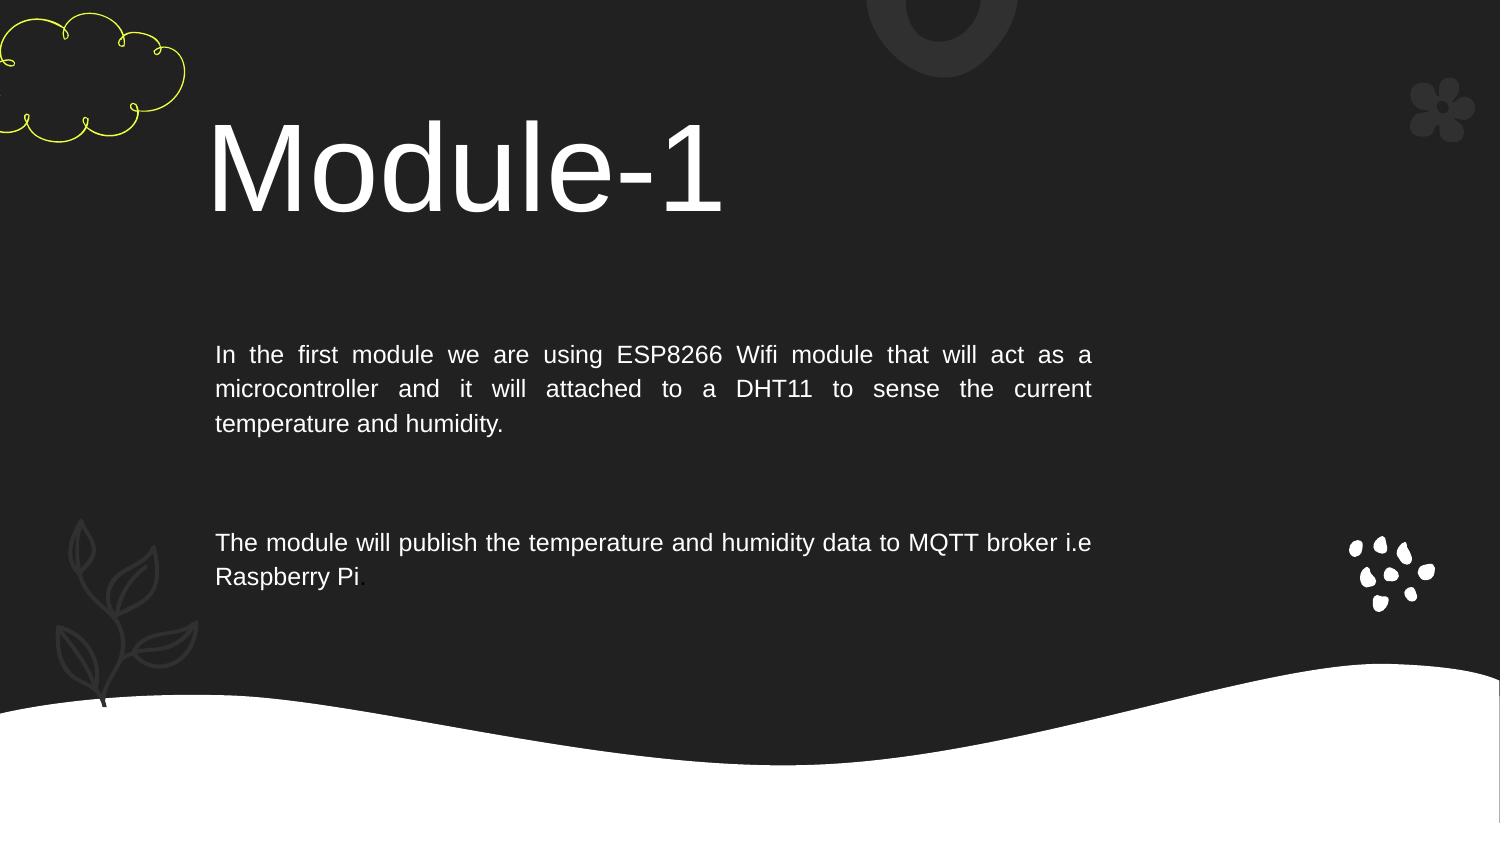

# Module-1
In the first module we are using ESP8266 Wifi module that will act as a microcontroller and it will attached to a DHT11 to sense the current temperature and humidity.

The module will publish the temperature and humidity data to MQTT broker i.e Raspberry Pi.